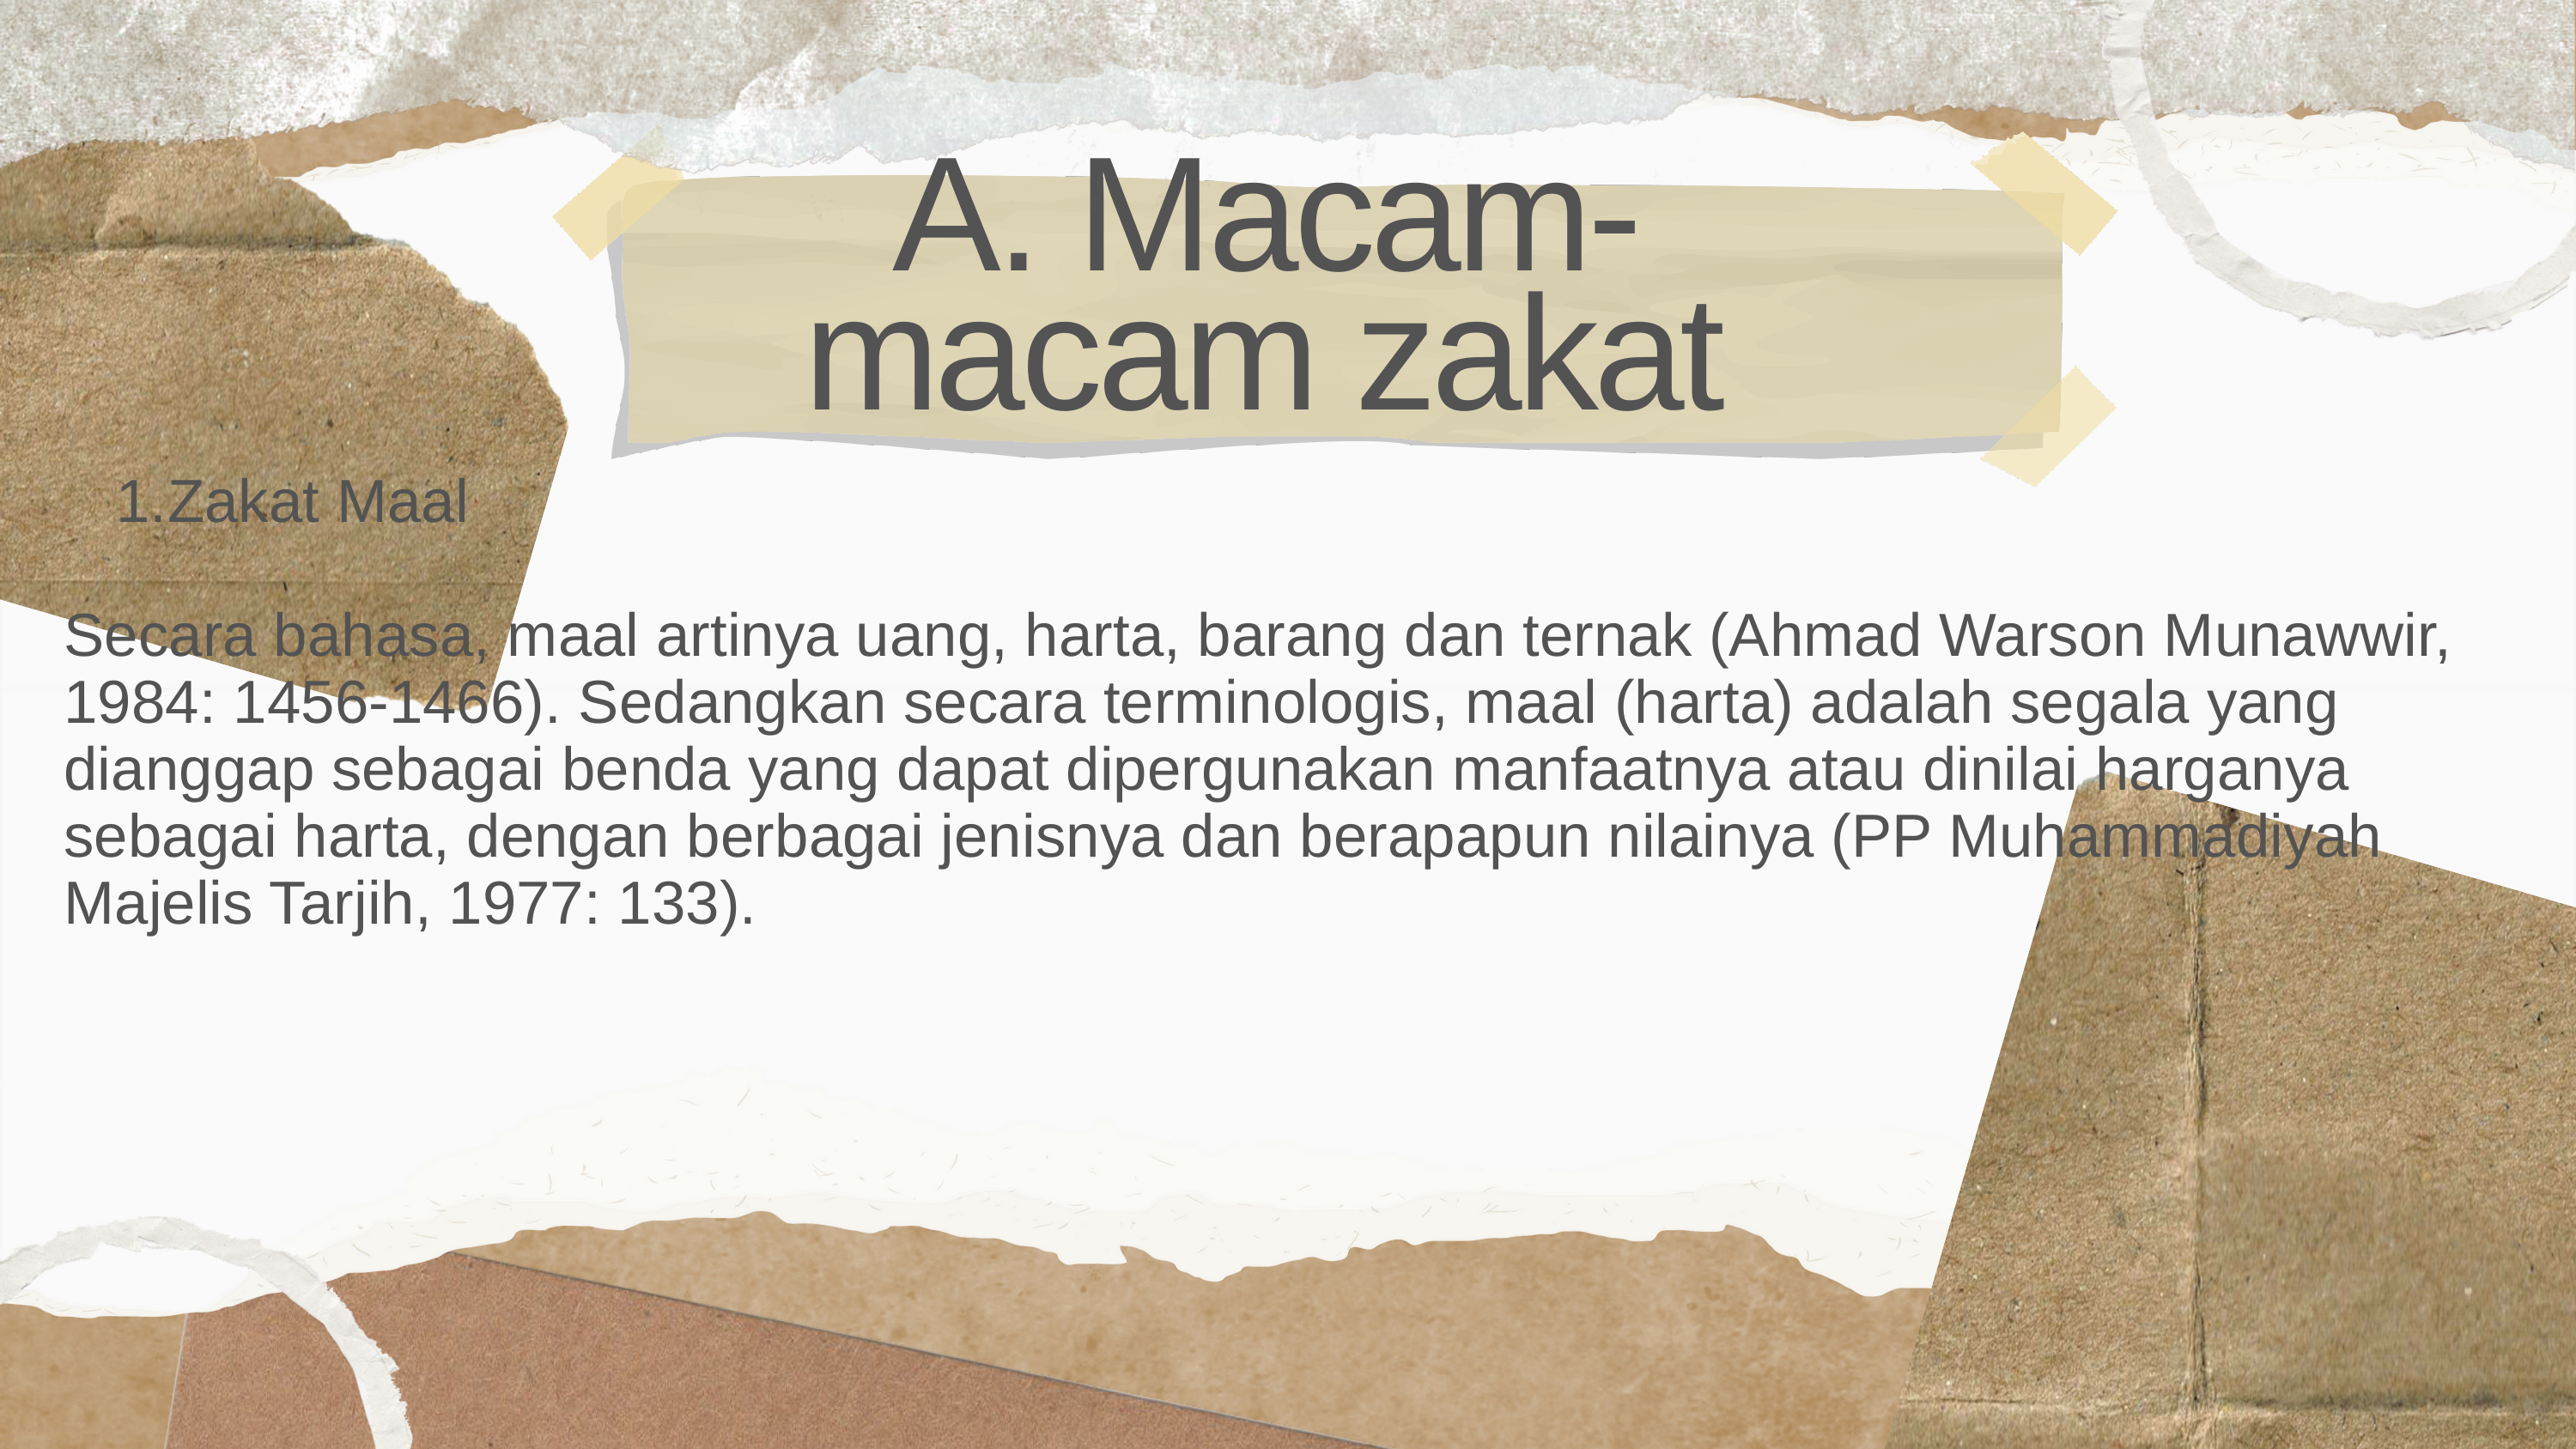

A. Macam-macam zakat
Zakat Maal

Secara bahasa, maal artinya uang, harta, barang dan ternak (Ahmad Warson Munawwir, 1984: 1456-1466). Sedangkan secara terminologis, maal (harta) adalah segala yang dianggap sebagai benda yang dapat dipergunakan manfaatnya atau dinilai harganya sebagai harta, dengan berbagai jenisnya dan berapapun nilainya (PP Muhammadiyah Majelis Tarjih, 1977: 133).